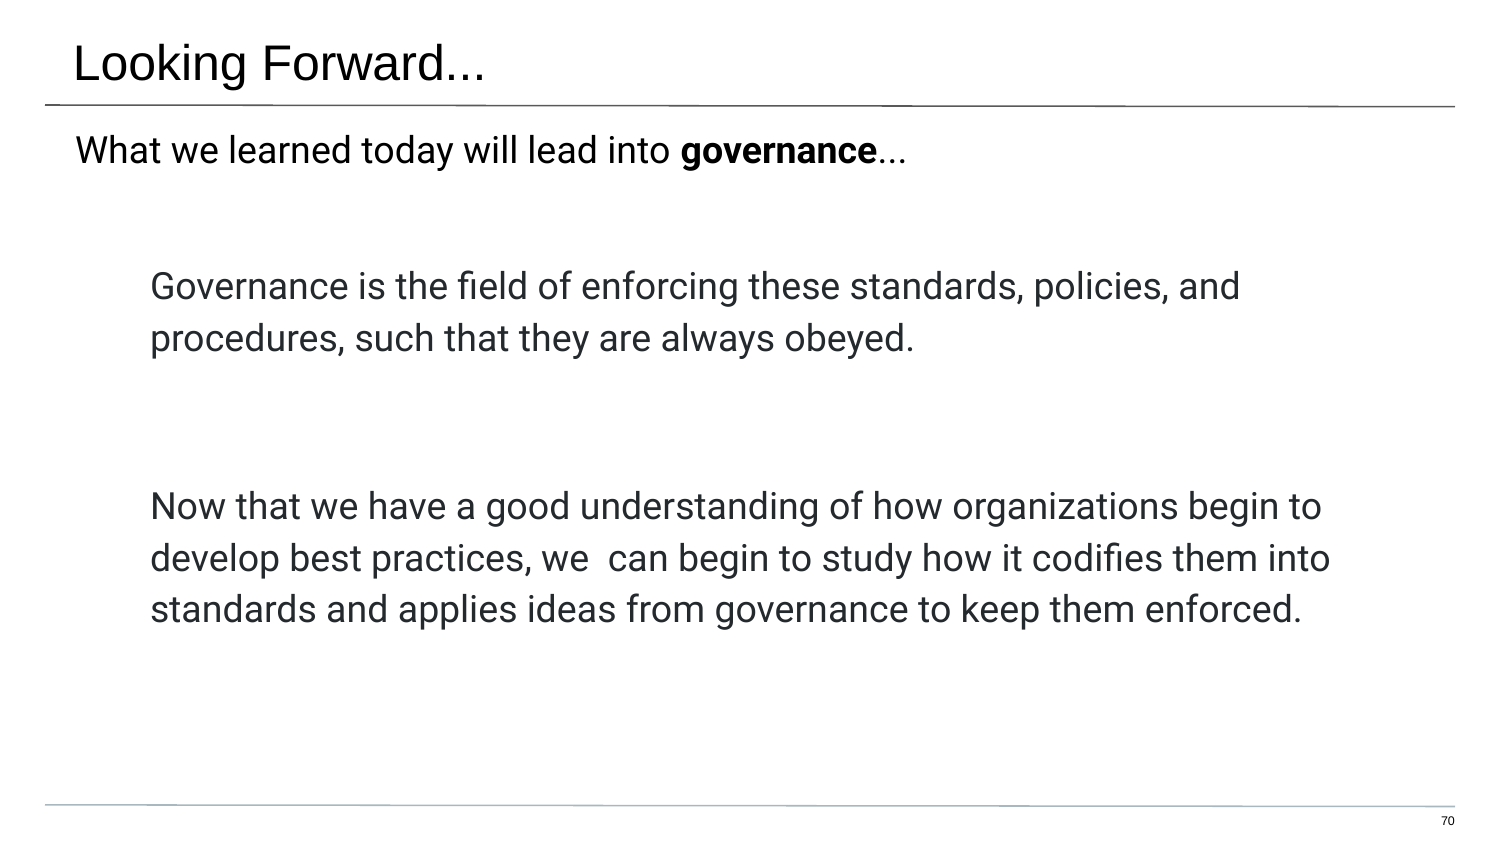

# Looking Forward...
What we learned today will lead into governance...

Governance is the field of enforcing these standards, policies, and procedures, such that they are always obeyed.

Now that we have a good understanding of how organizations begin to develop best practices, we  can begin to study how it codifies them into standards and applies ideas from governance to keep them enforced.

70